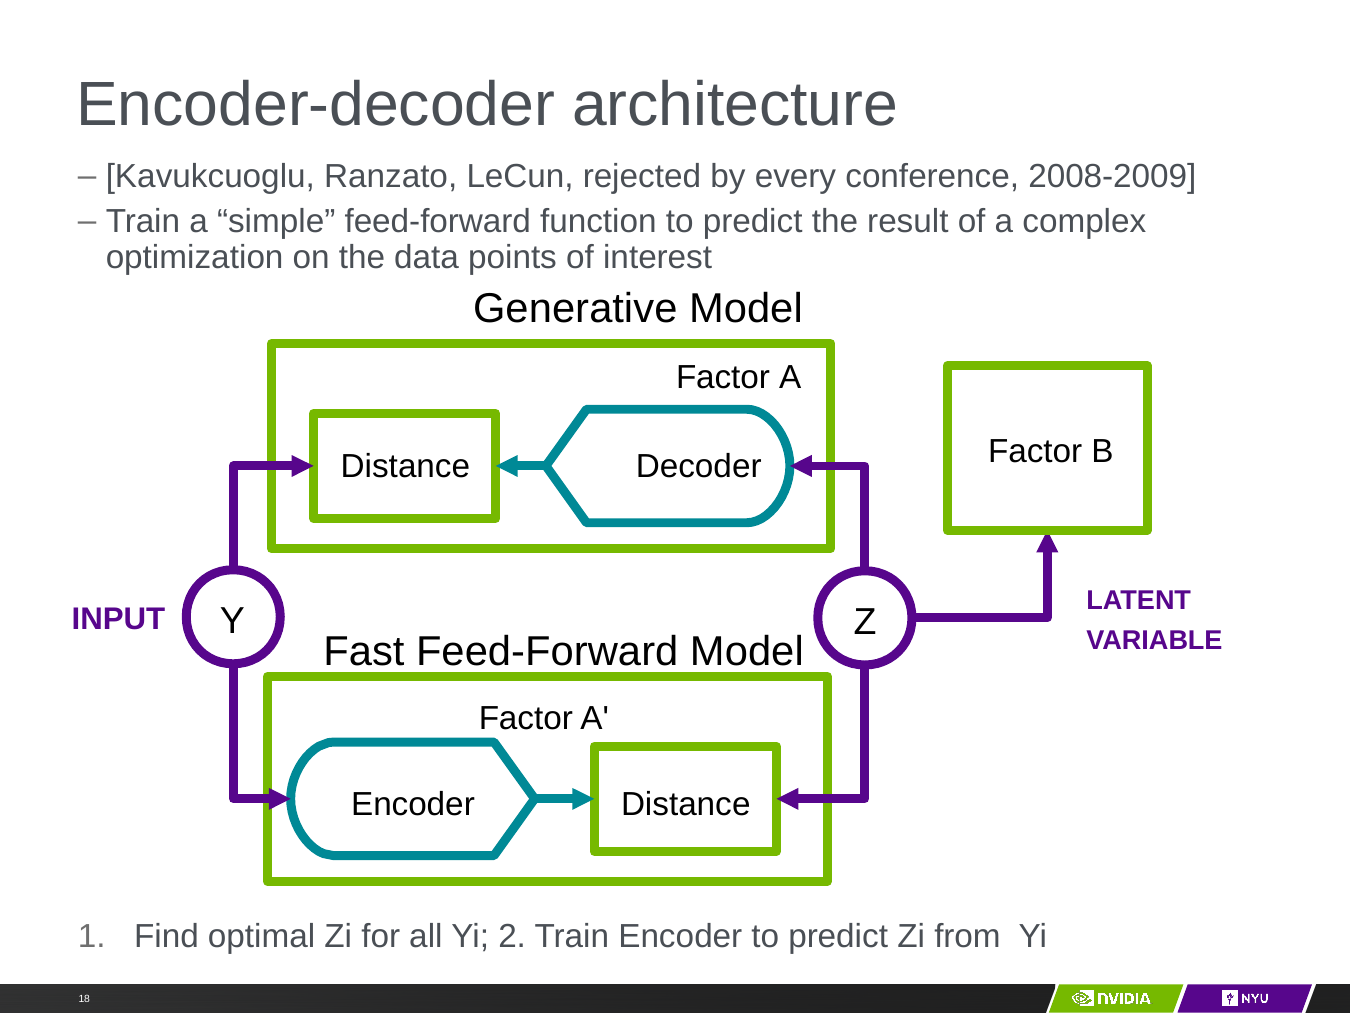

# Encoder-decoder architecture
[Kavukcuoglu, Ranzato, LeCun, rejected by every conference, 2008-2009]
Train a “simple” feed-forward function to predict the result of a complex optimization on the data points of interest

Find optimal Zi for all Yi; 2. Train Encoder to predict Zi from  Yi

Generative Model
Factor A

Factor B
 Distance	 Decoder

Fast Feed-Forward Model

LATENT  VARIABLE
Y
Z
INPUT

Factor A'

Encoder	Distance